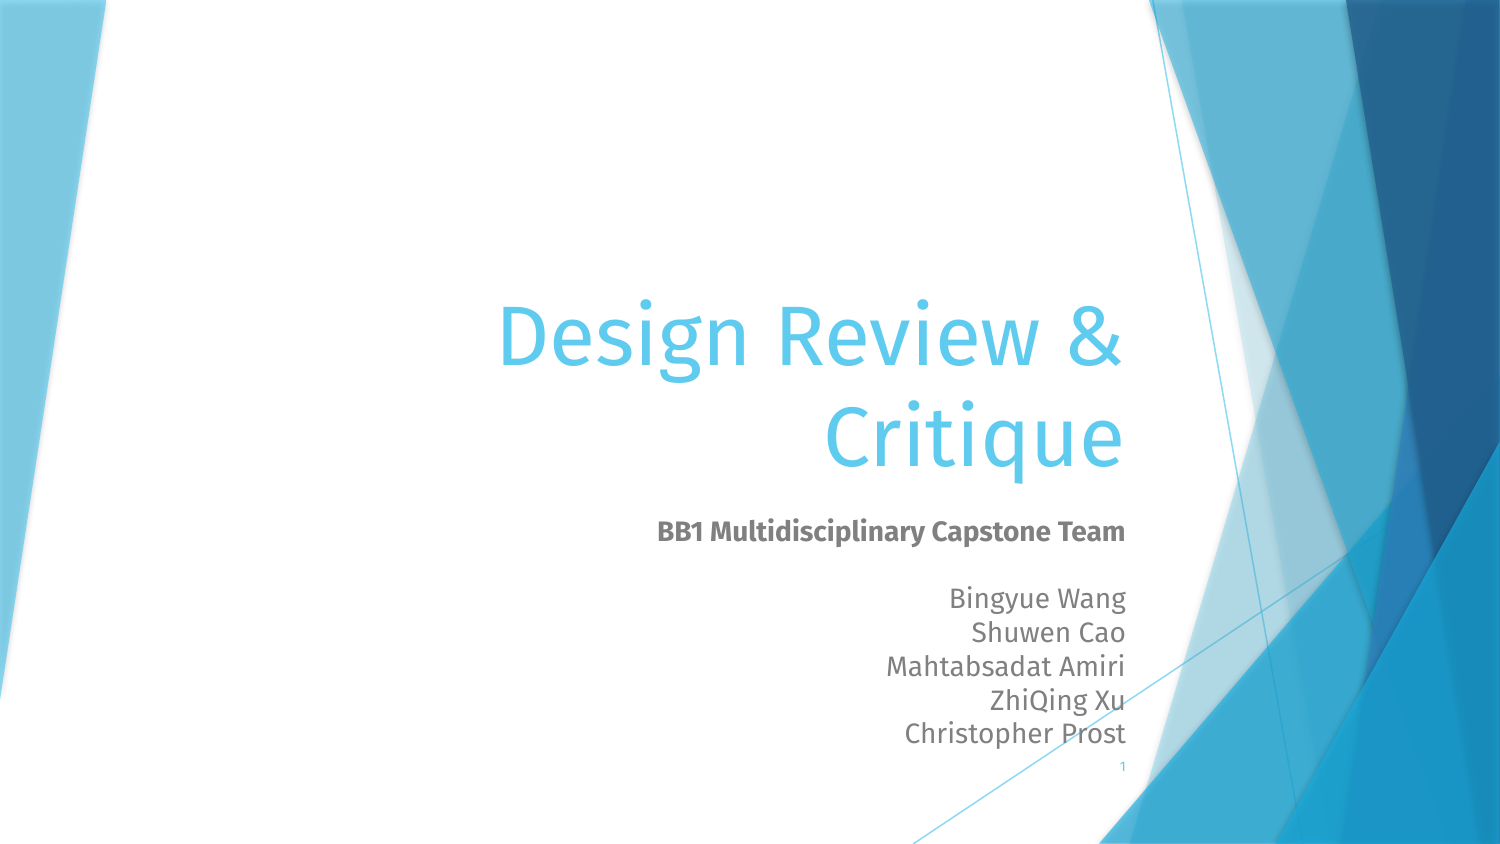

# Design Review & Critique
BB1 Multidisciplinary Capstone Team

Bingyue Wang
Shuwen Cao
Mahtabsadat Amiri
ZhiQing Xu
Christopher Prost
1